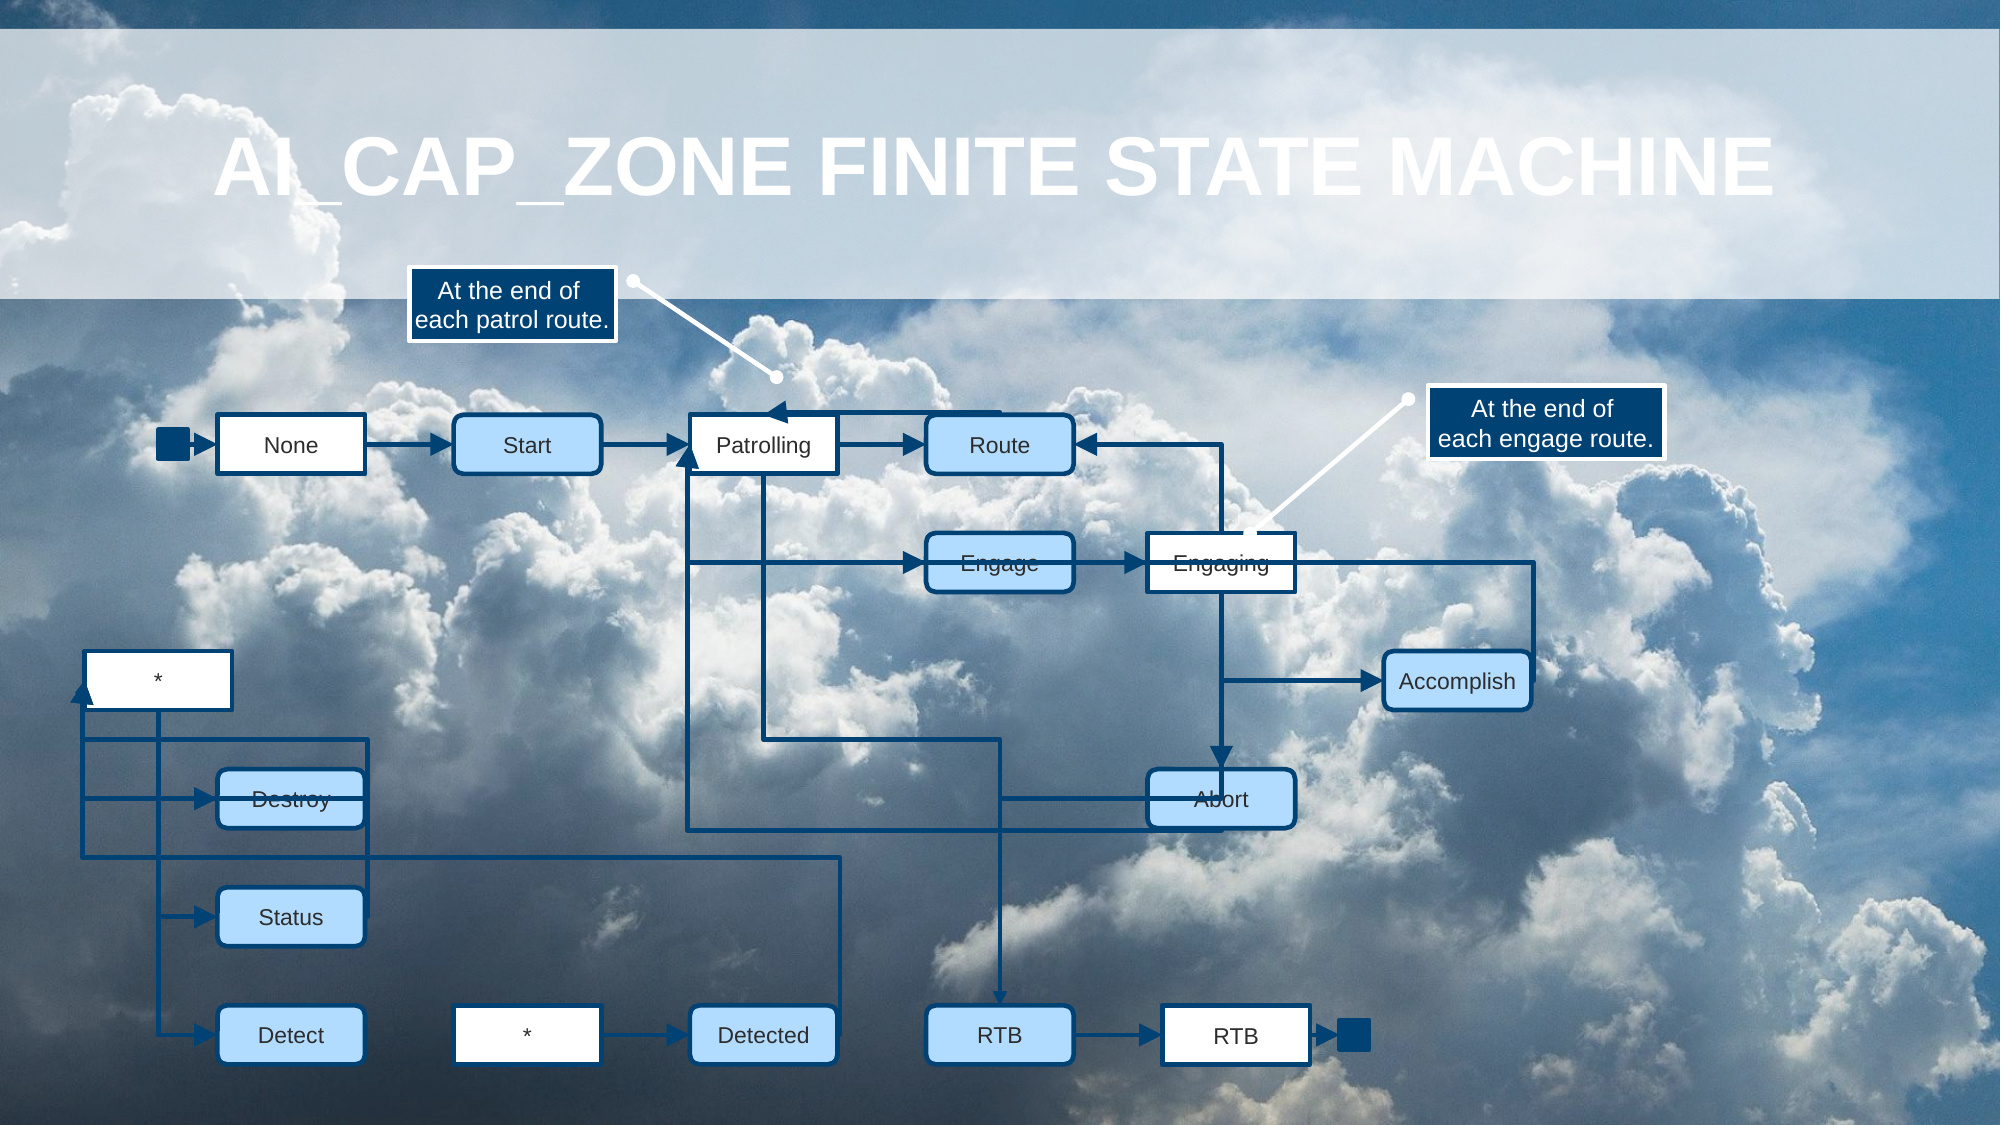

# AI_CAP_ZONE finite state machine
At the end of
each patrol route.
At the end of
each engage route.
None
Start
Patrolling
Route

Engage
Engaging
*
Accomplish
Abort
Destroy
Status
Detect
*
Detected
RTB
RTB